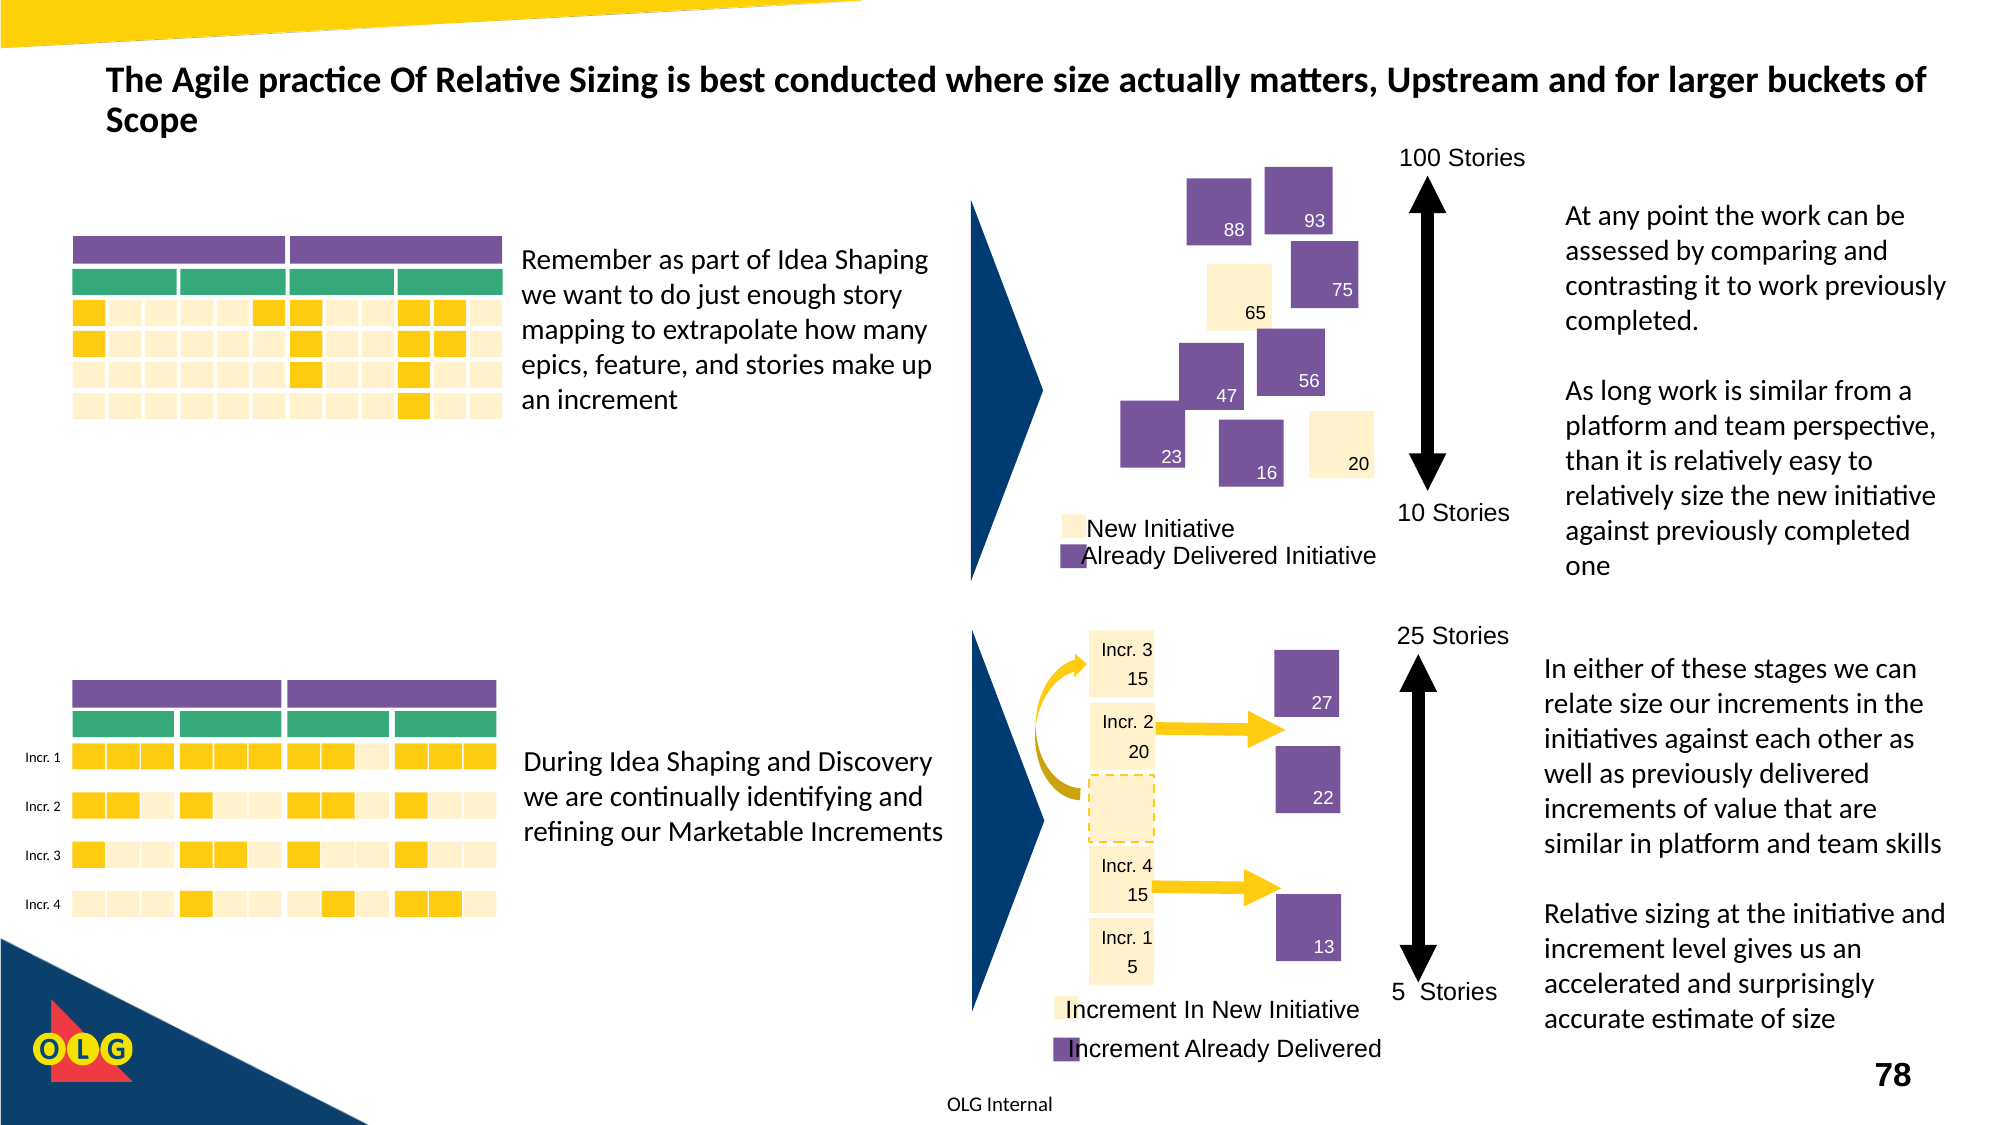

# The Agile practice Of Relative Sizing is best conducted where size actually matters, Upstream and for larger buckets of Scope
 100 Stories

At any point the work can be assessed by comparing and contrasting it to work previously completed.

As long work is similar from a platform and team perspective, than it is relatively easy to relatively size the new initiative against previously completed one
93
88
Remember as part of Idea Shaping we want to do just enough story mapping to extrapolate how many epics, feature, and stories make up an increment

75
65

56
47

23
20
16
10 Stories
New Initiative

Already Delivered Initiative

 25 Stories
Incr. 3

15
In either of these stages we can relate size our increments in the initiatives against each other as well as previously delivered increments of value that are similar in platform and team skills

Relative sizing at the initiative and increment level gives us an accelerated and surprisingly accurate estimate of size

Incr. 1
Incr. 2
Incr. 3
Incr. 4
27
Incr. 2

20
During Idea Shaping and Discovery we are continually identifying and refining our Marketable Increments

22

Incr. 4

15

13
Incr. 1

5
5  Stories
Increment In New Initiative

Increment Already Delivered

78